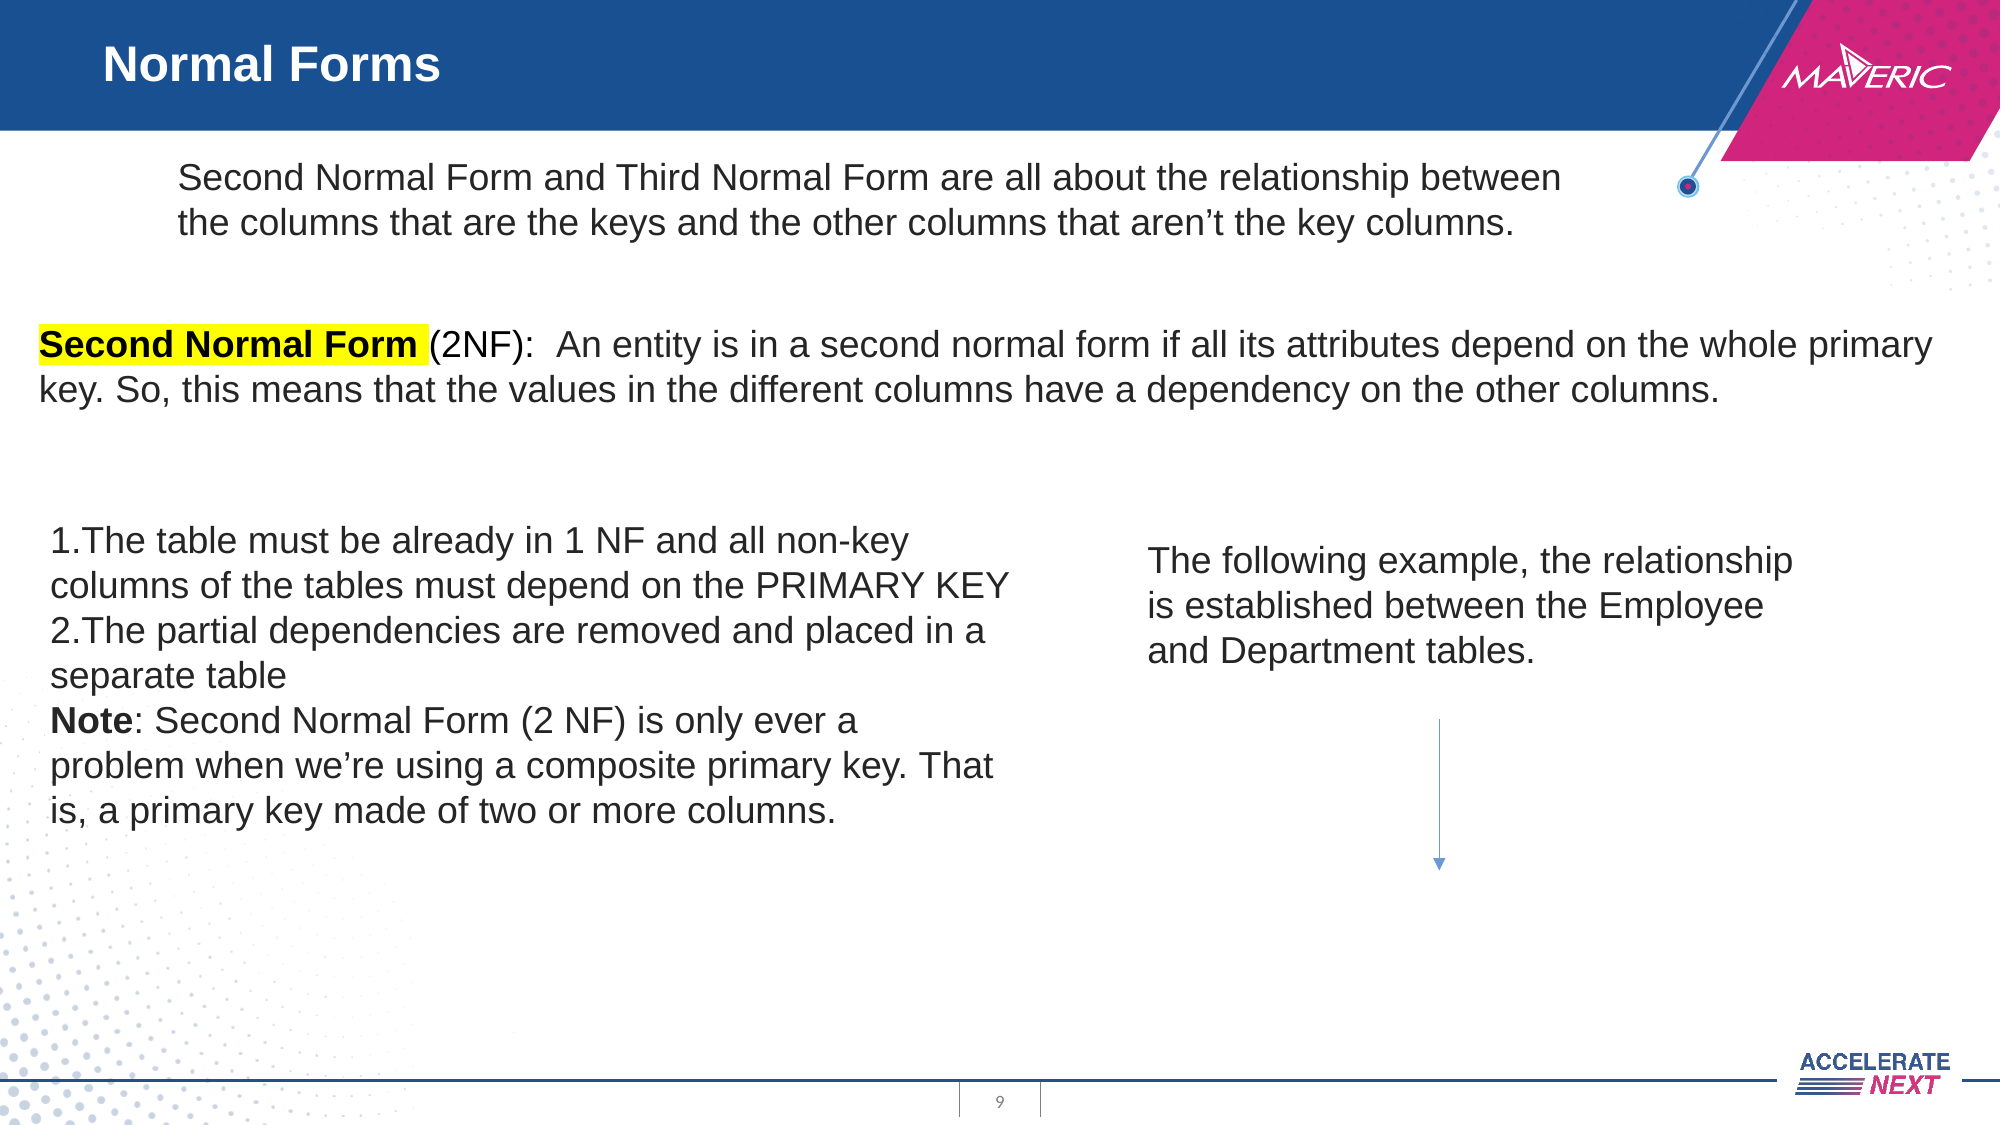

# Normal Forms
Second Normal Form and Third Normal Form are all about the relationship between the columns that are the keys and the other columns that aren’t the key columns.
Second Normal Form (2NF):  An entity is in a second normal form if all its attributes depend on the whole primary key. So, this means that the values in the different columns have a dependency on the other columns.
The table must be already in 1 NF and all non-key columns of the tables must depend on the PRIMARY KEY
The partial dependencies are removed and placed in a separate table
Note: Second Normal Form (2 NF) is only ever a problem when we’re using a composite primary key. That is, a primary key made of two or more columns.
The following example, the relationship is established between the Employee and Department tables.
9